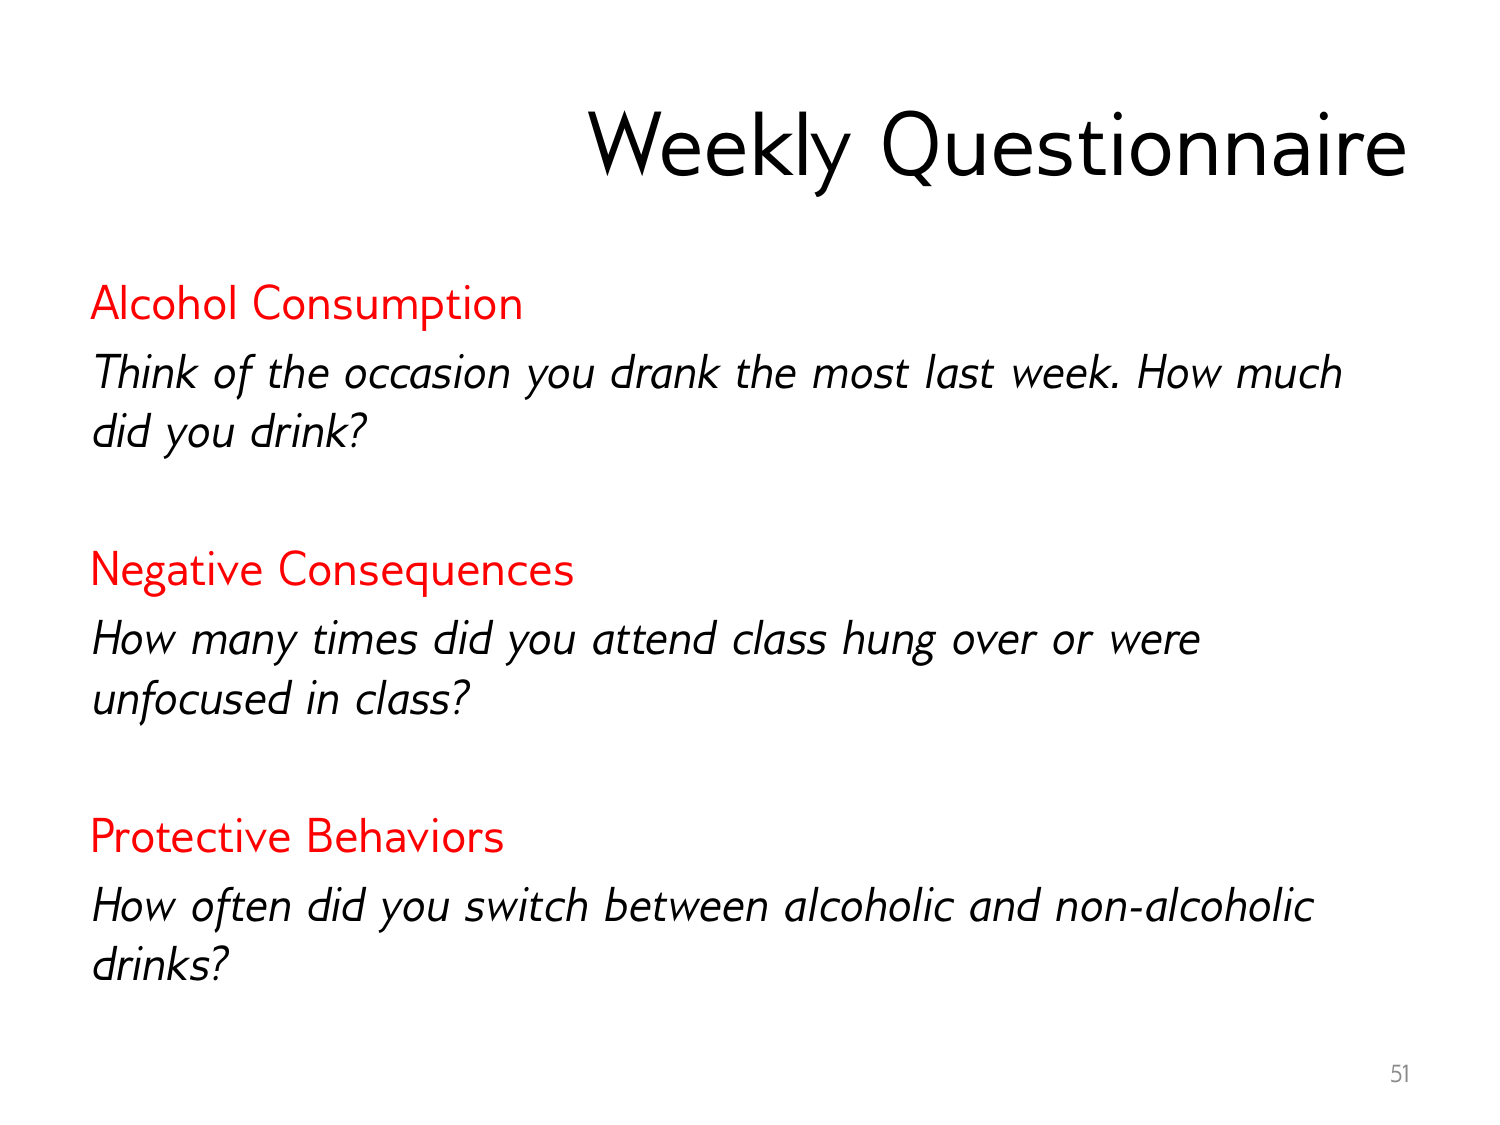

# Weekly Questionnaire
Alcohol Consumption
Think of the occasion you drank the most last week. How much did you drink?

Negative Consequences
How many times did you attend class hung over or were unfocused in class?

Protective Behaviors
How often did you switch between alcoholic and non-alcoholic drinks?
51